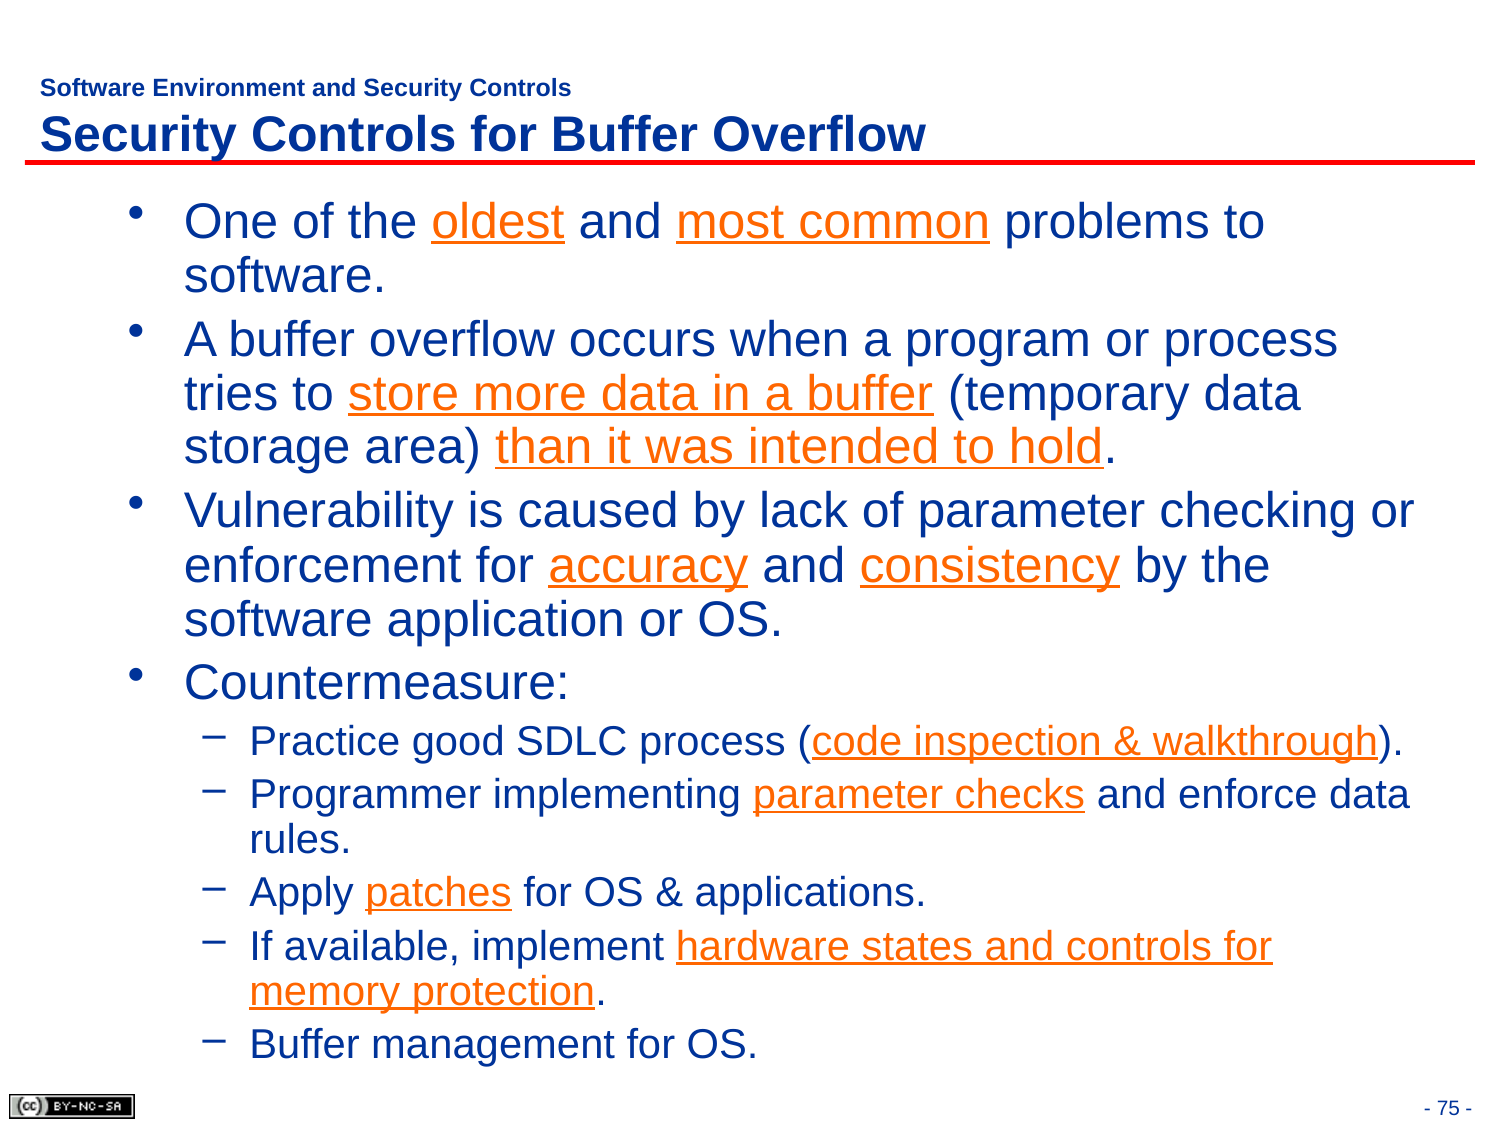

# Software Environment and Security Controls Security Controls for Buffer Overflow
One of the oldest and most common problems to software.
A buffer overflow occurs when a program or process tries to store more data in a buffer (temporary data storage area) than it was intended to hold.
Vulnerability is caused by lack of parameter checking or enforcement for accuracy and consistency by the software application or OS.
Countermeasure:
Practice good SDLC process (code inspection & walkthrough).
Programmer implementing parameter checks and enforce data rules.
Apply patches for OS & applications.
If available, implement hardware states and controls for memory protection.
Buffer management for OS.
- 75 -